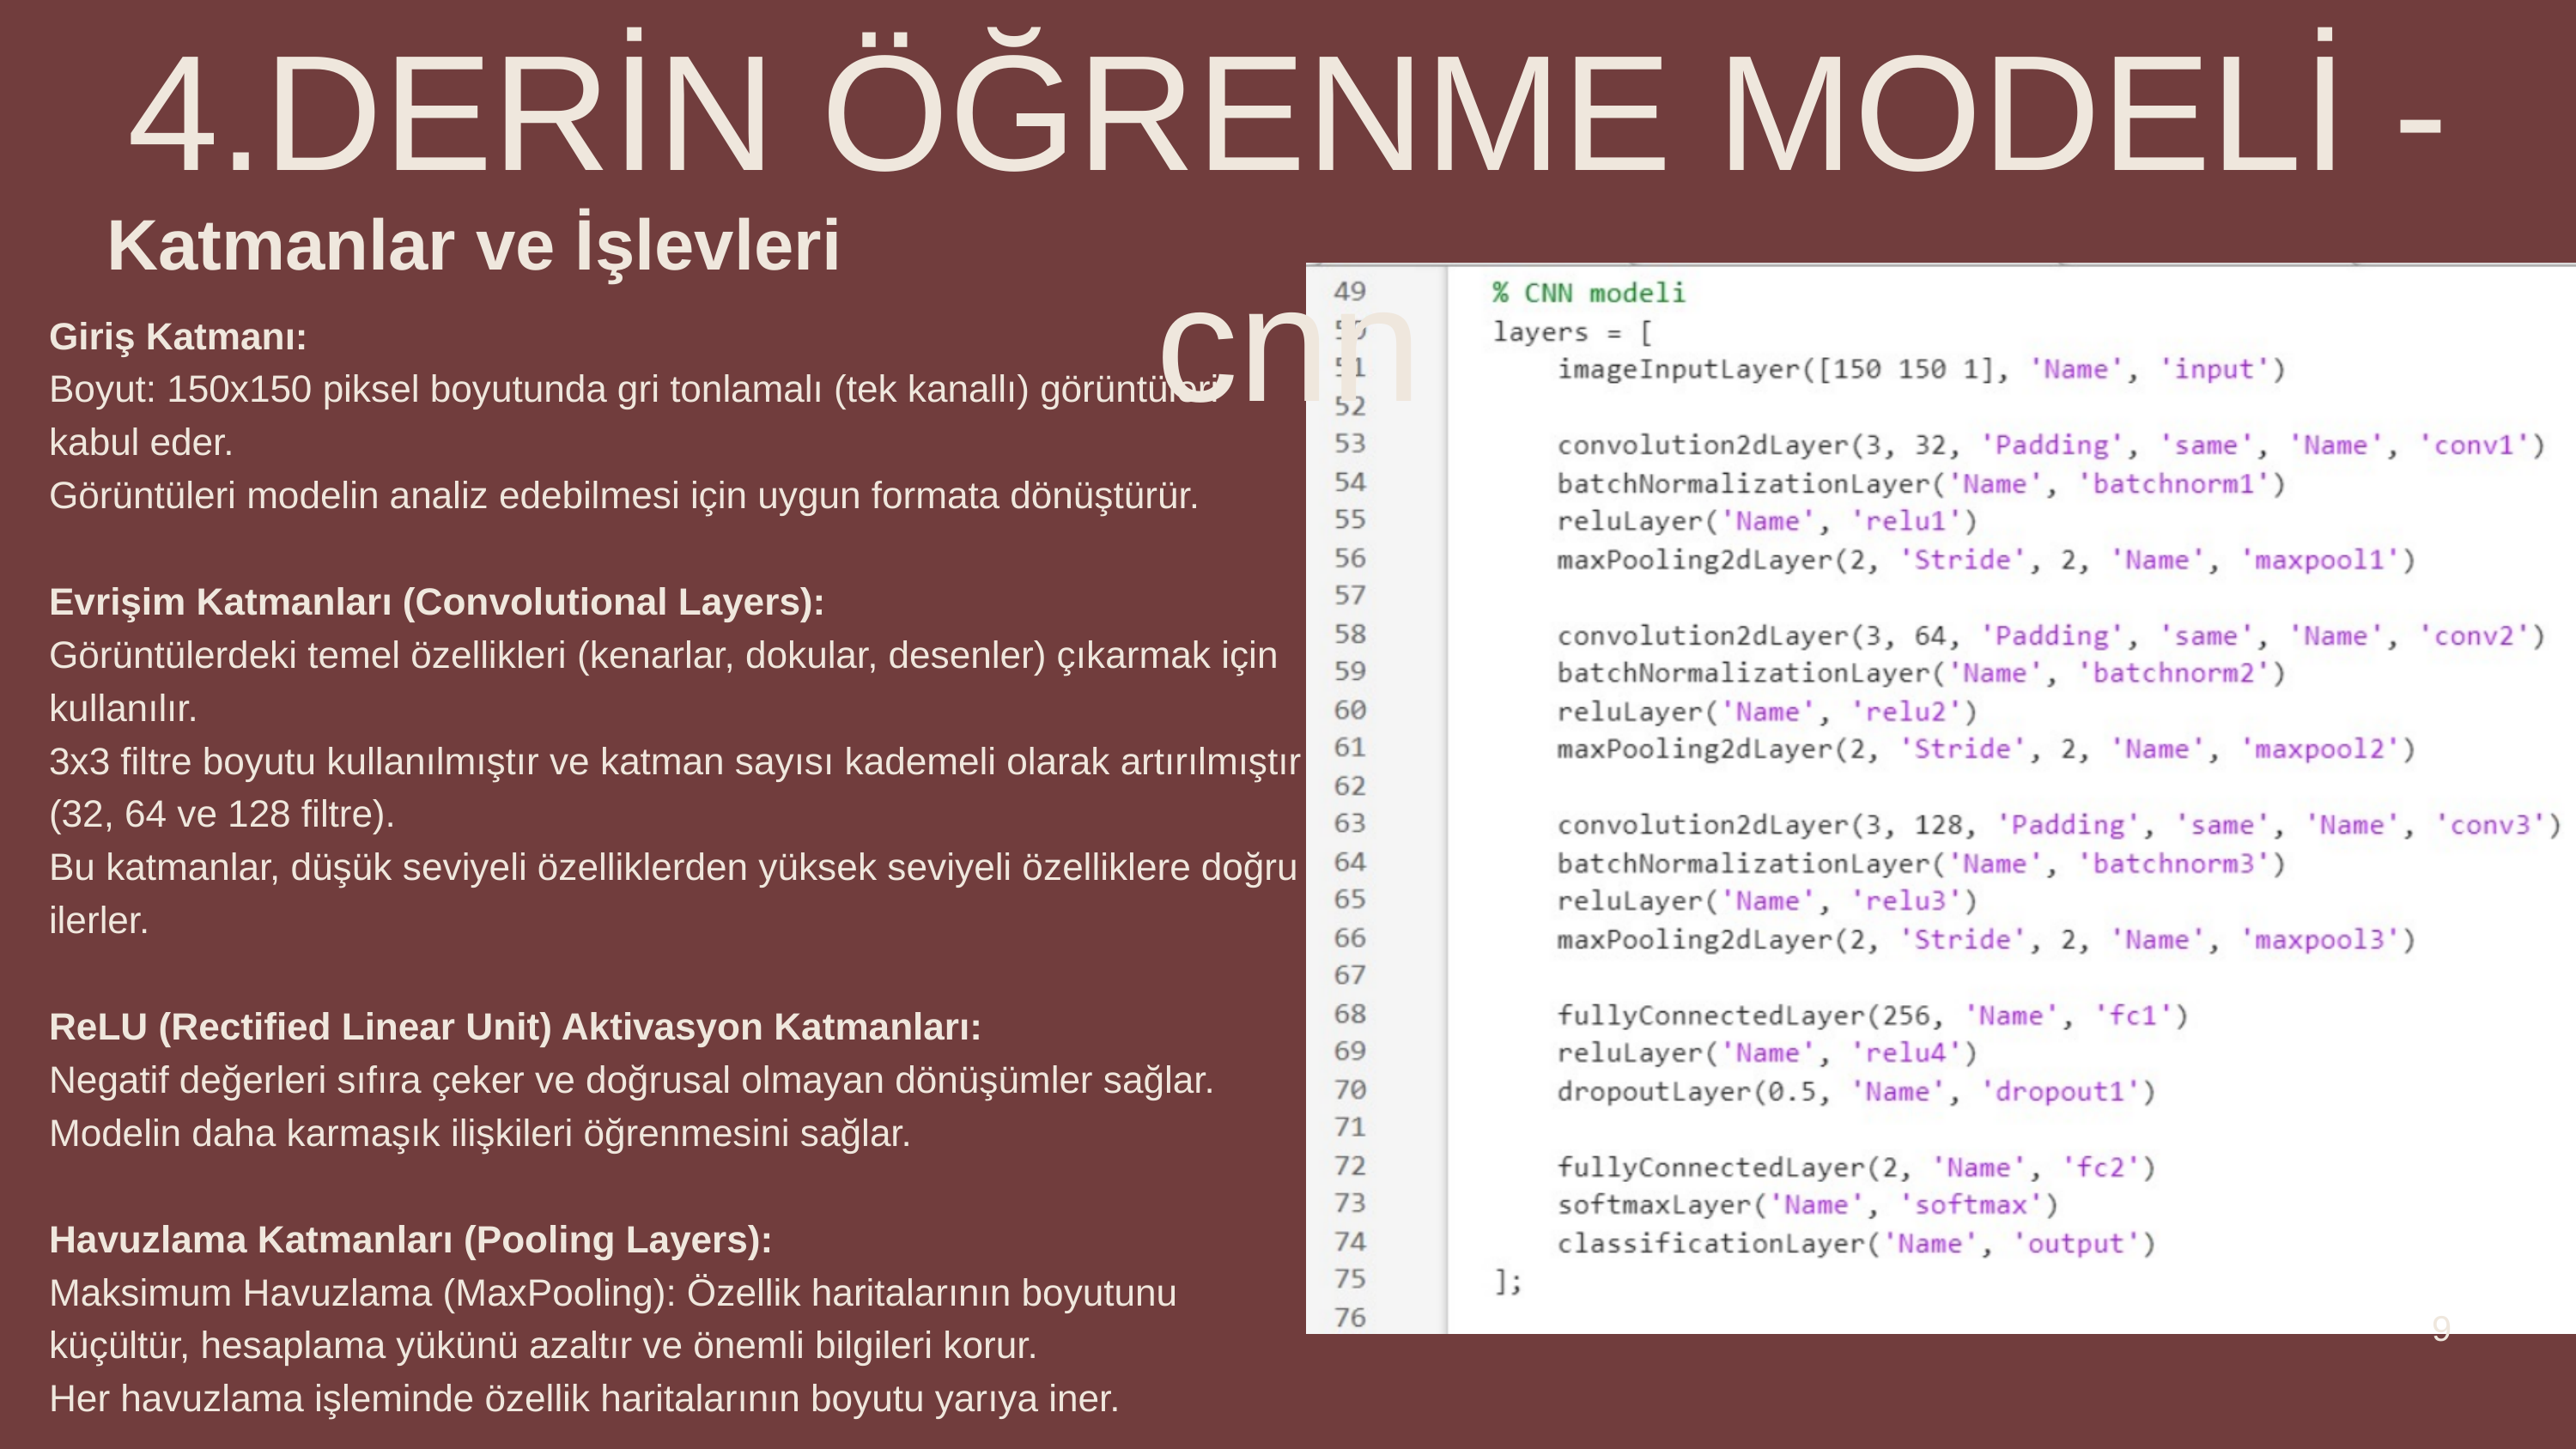

4.DERİN ÖĞRENME MODELİ - cnn
Katmanlar ve İşlevleri

Giriş Katmanı:
Boyut: 150x150 piksel boyutunda gri tonlamalı (tek kanallı) görüntüleri kabul eder.
Görüntüleri modelin analiz edebilmesi için uygun formata dönüştürür.

Evrişim Katmanları (Convolutional Layers):
Görüntülerdeki temel özellikleri (kenarlar, dokular, desenler) çıkarmak için kullanılır.
3x3 filtre boyutu kullanılmıştır ve katman sayısı kademeli olarak artırılmıştır (32, 64 ve 128 filtre).
Bu katmanlar, düşük seviyeli özelliklerden yüksek seviyeli özelliklere doğru ilerler.

ReLU (Rectified Linear Unit) Aktivasyon Katmanları:
Negatif değerleri sıfıra çeker ve doğrusal olmayan dönüşümler sağlar.
Modelin daha karmaşık ilişkileri öğrenmesini sağlar.

Havuzlama Katmanları (Pooling Layers):
Maksimum Havuzlama (MaxPooling): Özellik haritalarının boyutunu küçültür, hesaplama yükünü azaltır ve önemli bilgileri korur.
Her havuzlama işleminde özellik haritalarının boyutu yarıya iner.

9